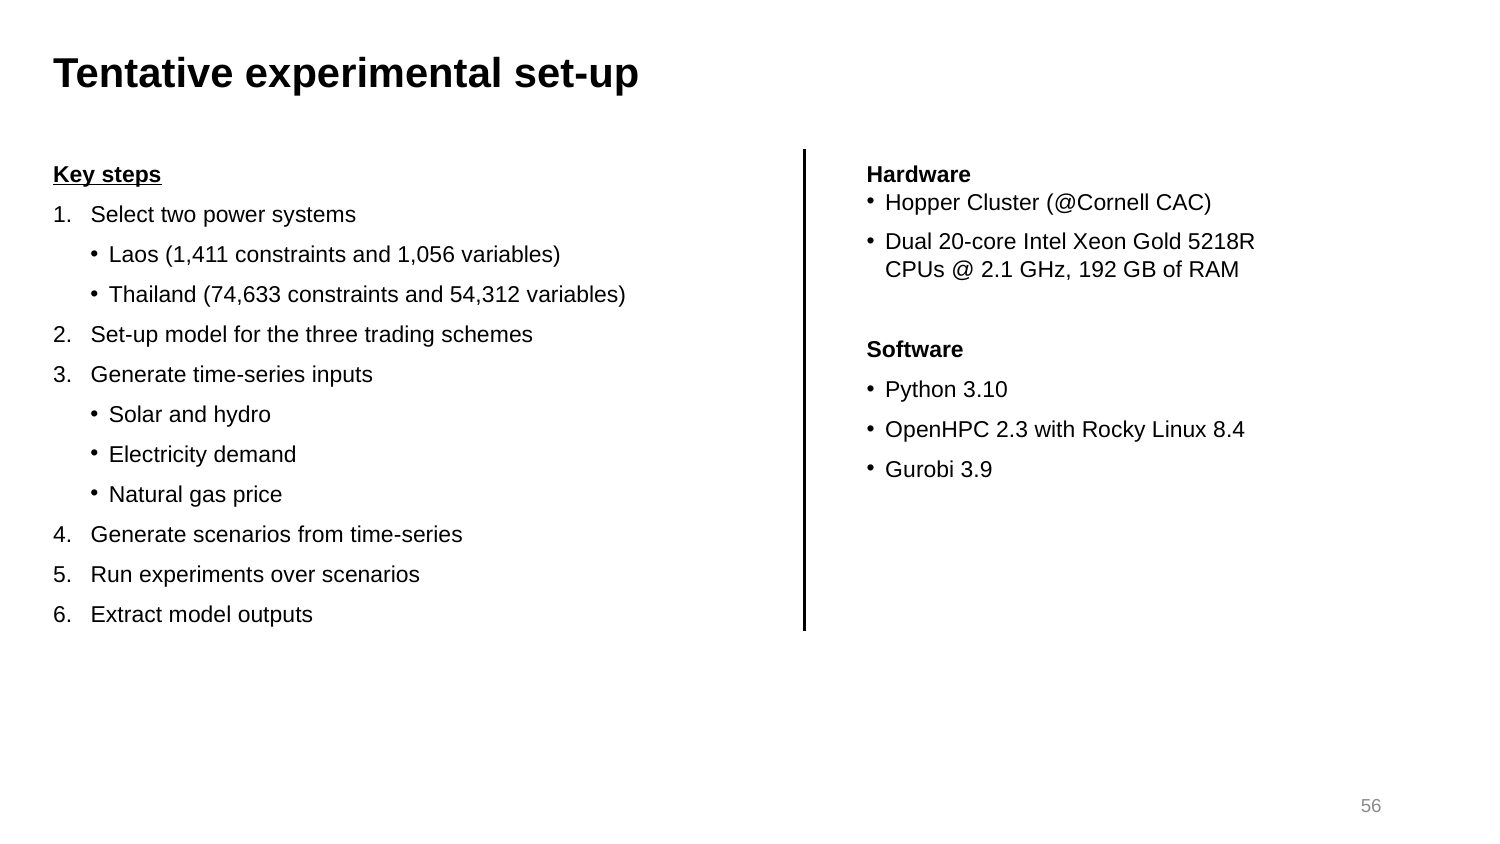

Tentative experimental set-up
Key steps
Select two power systems
Laos (1,411 constraints and 1,056 variables)
Thailand (74,633 constraints and 54,312 variables)
Set-up model for the three trading schemes
Generate time-series inputs
Solar and hydro
Electricity demand
Natural gas price
Generate scenarios from time-series
Run experiments over scenarios
Extract model outputs
Hardware
Hopper Cluster (@Cornell CAC)
Dual 20-core Intel Xeon Gold 5218R CPUs @ 2.1 GHz, 192 GB of RAM

Software
Python 3.10
OpenHPC 2.3 with Rocky Linux 8.4
Gurobi 3.9
56